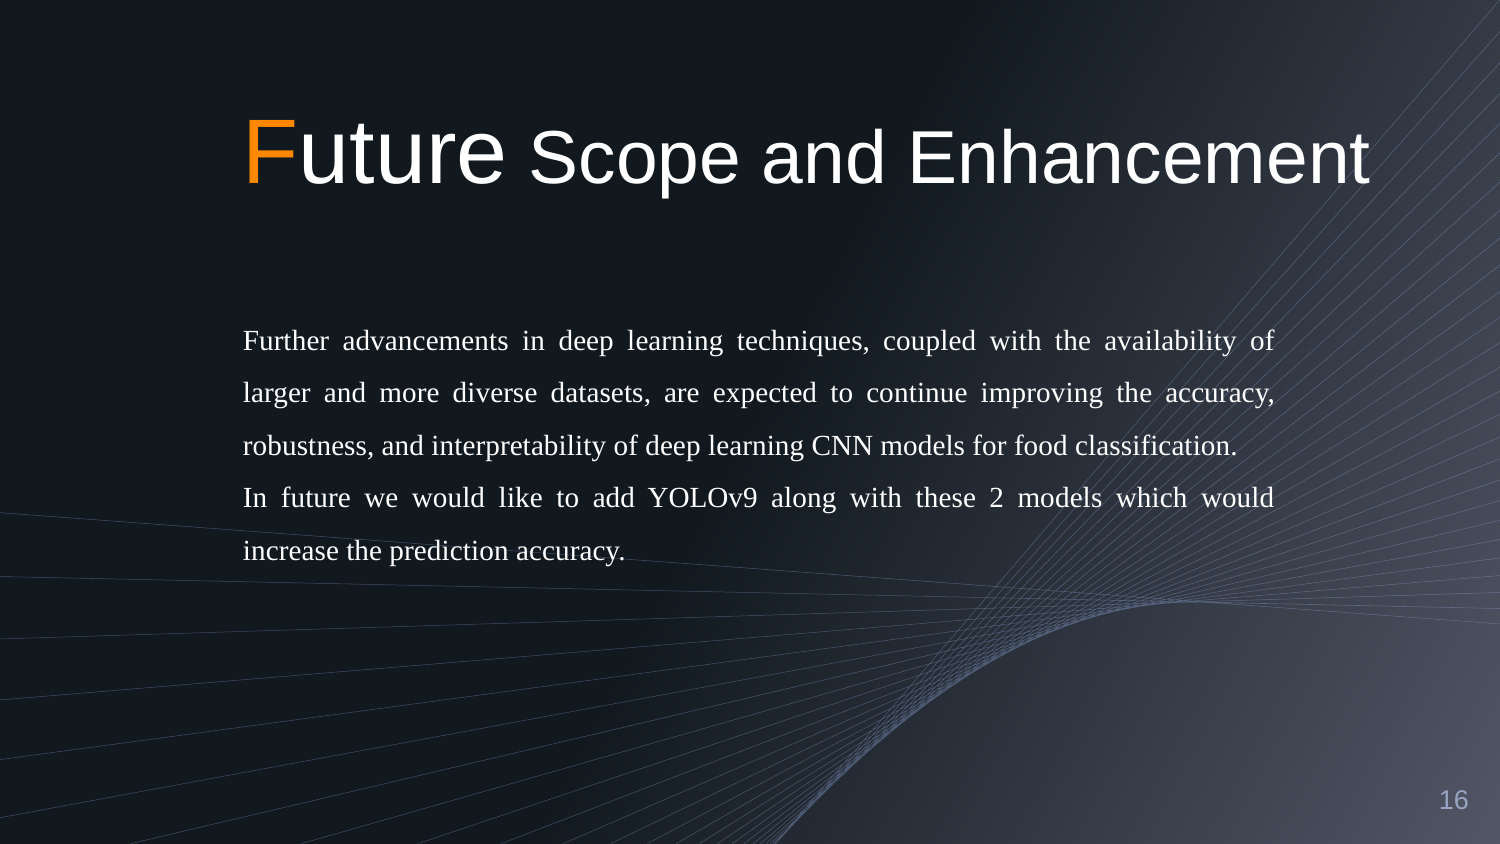

Future Scope and Enhancement
Further advancements in deep learning techniques, coupled with the availability of larger and more diverse datasets, are expected to continue improving the accuracy, robustness, and interpretability of deep learning CNN models for food classification.
In future we would like to add YOLOv9 along with these 2 models which would increase the prediction accuracy.
16